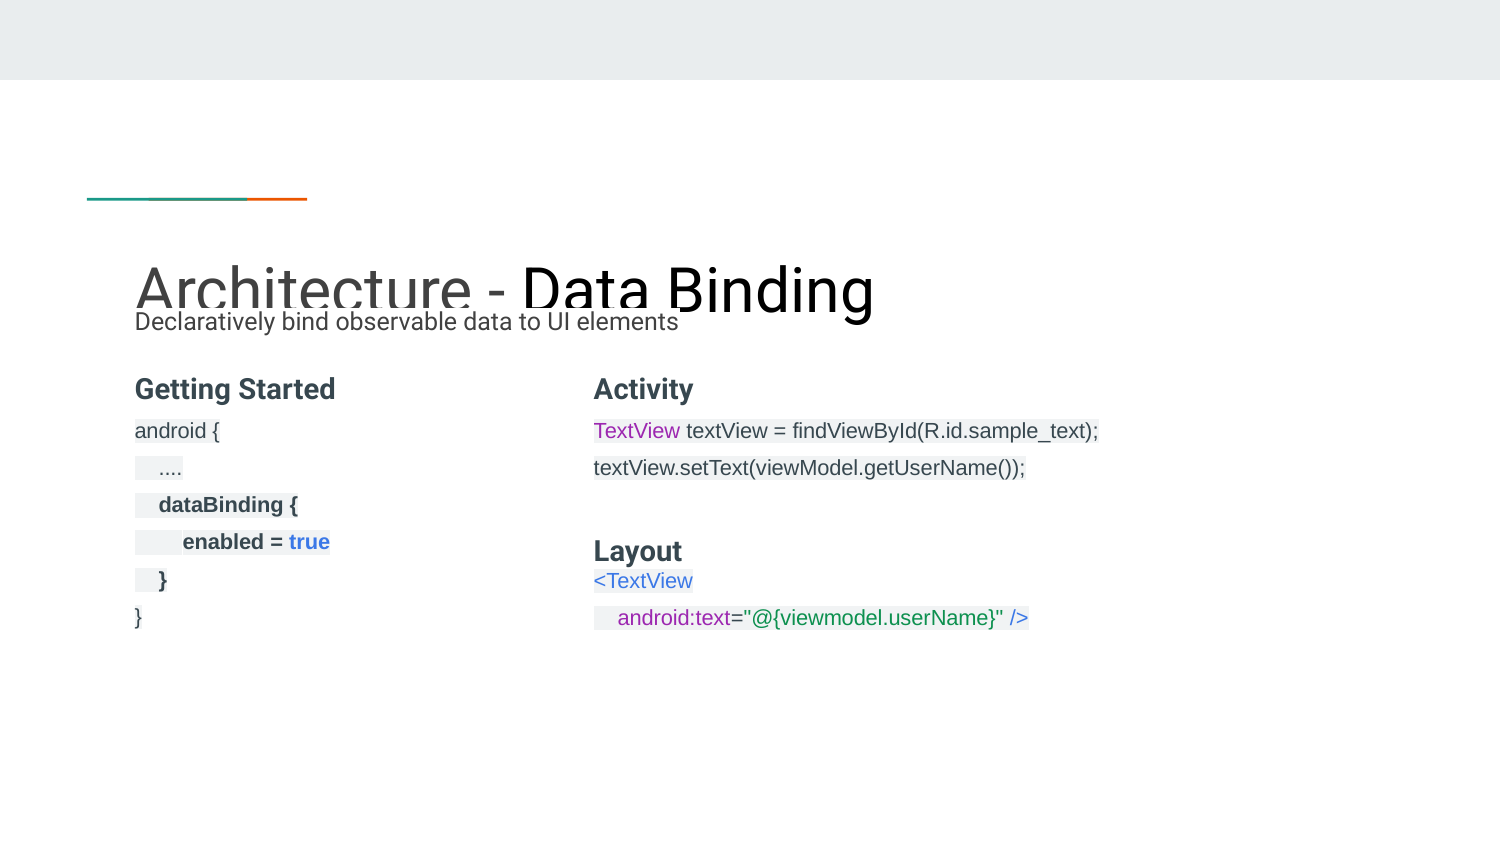

# Architecture - Data Binding

Declaratively bind observable data to UI elements
Getting Started
android {
    ....
    dataBinding {
        enabled = true
    }
}
Activity
TextView textView = findViewById(R.id.sample_text);
textView.setText(viewModel.getUserName());

Layout
<TextView
    android:text="@{viewmodel.userName}" />